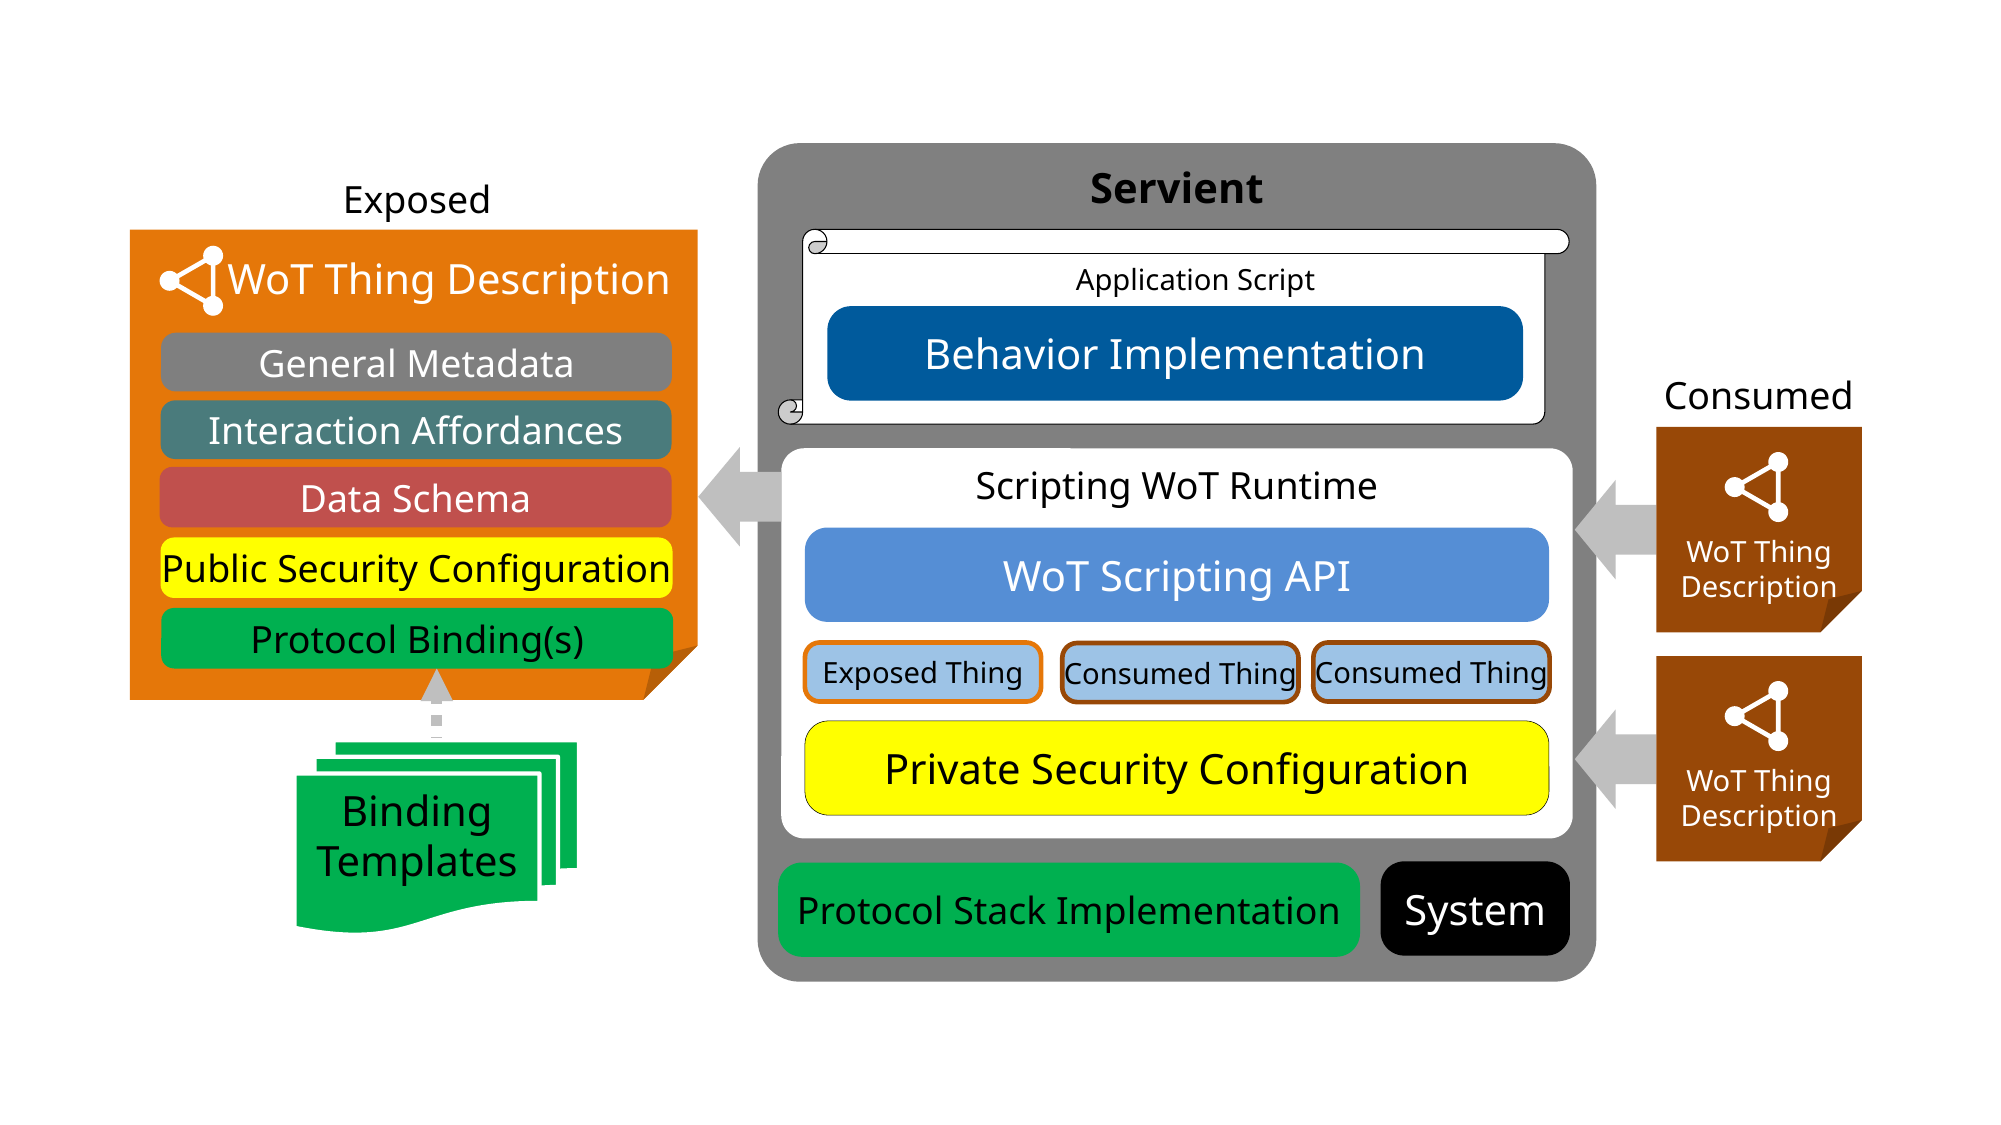

Servient
Exposed

WoT Thing Description

Application Script
Behavior Implementation
General Metadata
Consumed
WoT Thing
Description

WoT Thing
Description

Interaction Affordances
Scripting WoT Runtime

Data Schema
WoT Scripting API
Public Security Configuration
Protocol Binding(s)
Exposed Thing
Consumed Thing
Consumed Thing
Private Security Configuration
Binding
Templates
System
Protocol Stack Implementation